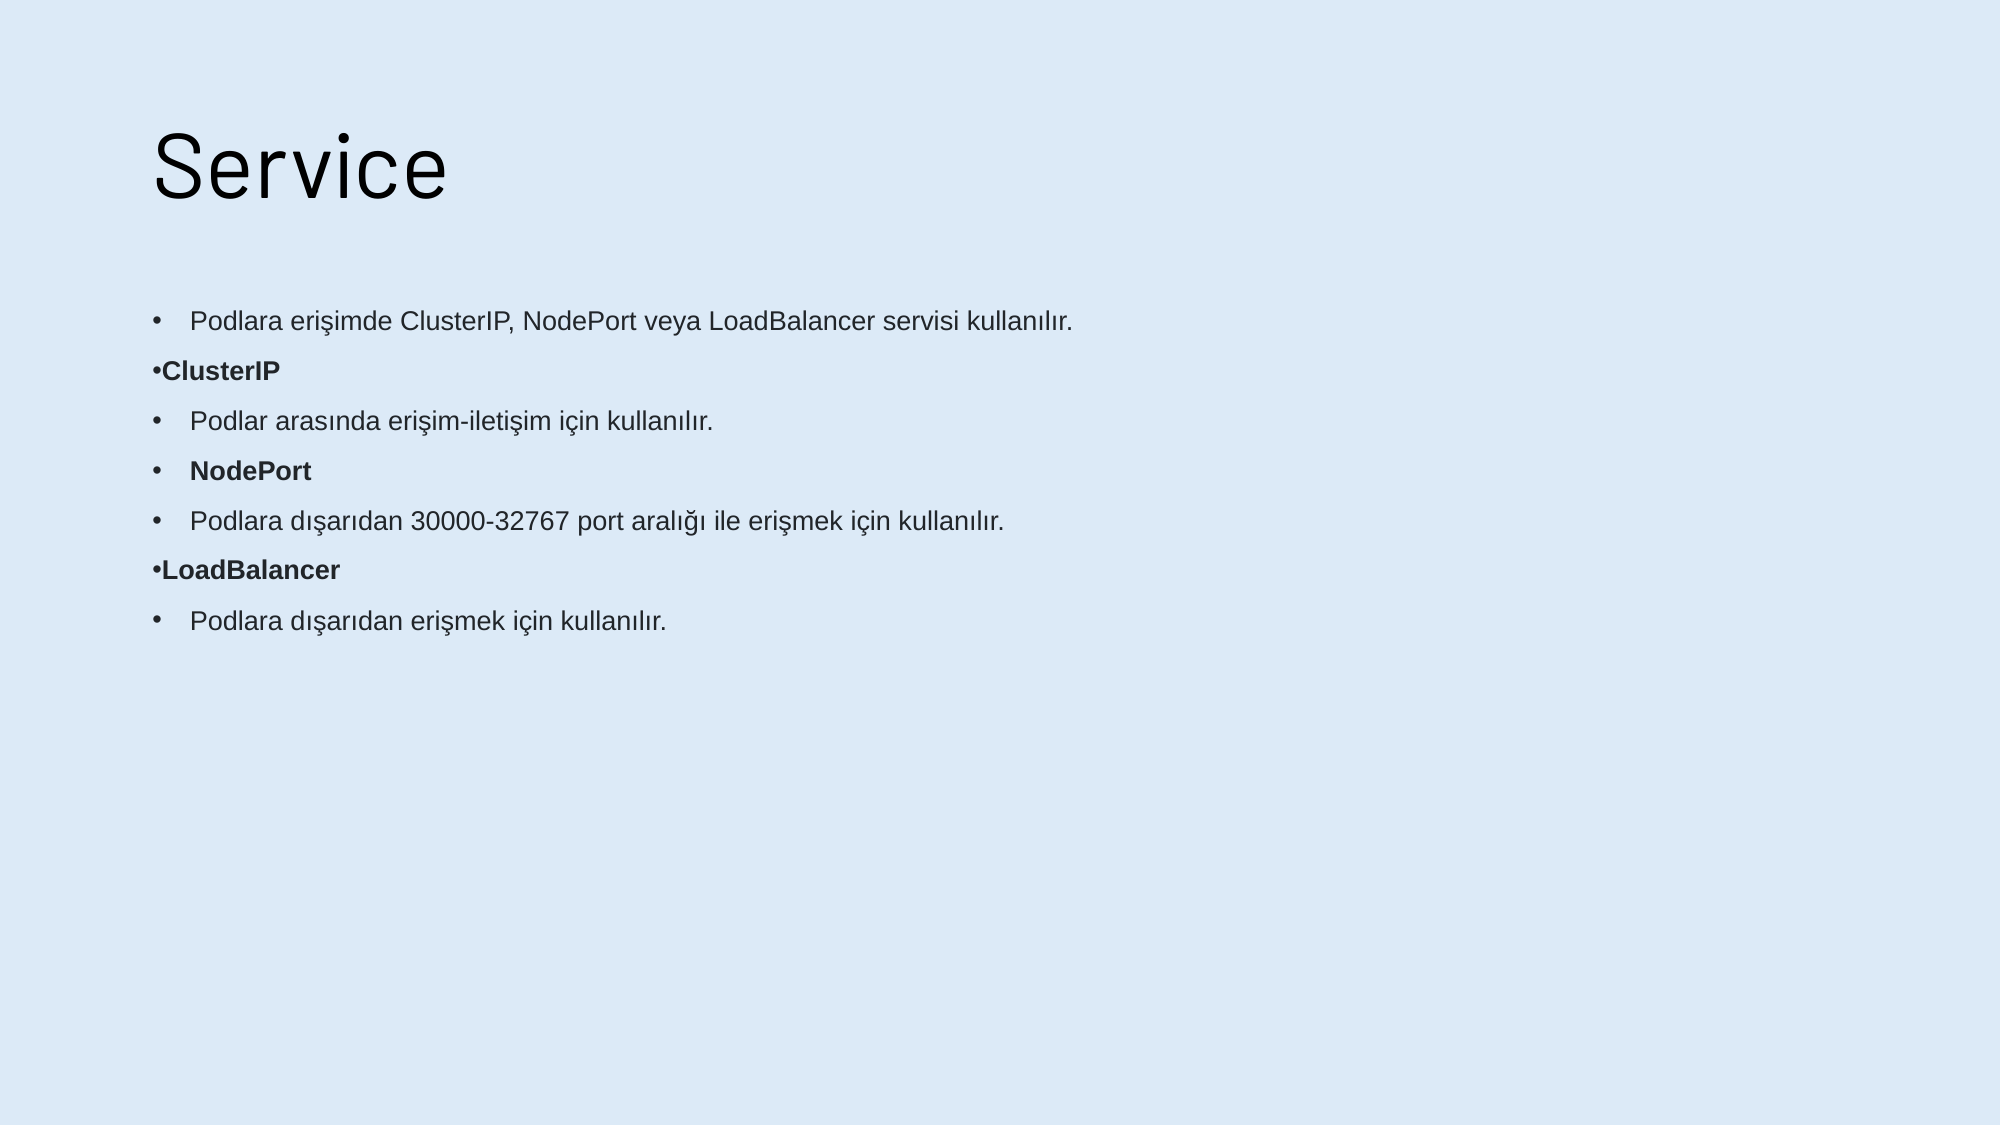

# Service
Podlara erişimde ClusterIP, NodePort veya LoadBalancer servisi kullanılır.
ClusterIP
Podlar arasında erişim-iletişim için kullanılır.
NodePort
Podlara dışarıdan 30000-32767 port aralığı ile erişmek için kullanılır.
LoadBalancer
Podlara dışarıdan erişmek için kullanılır.